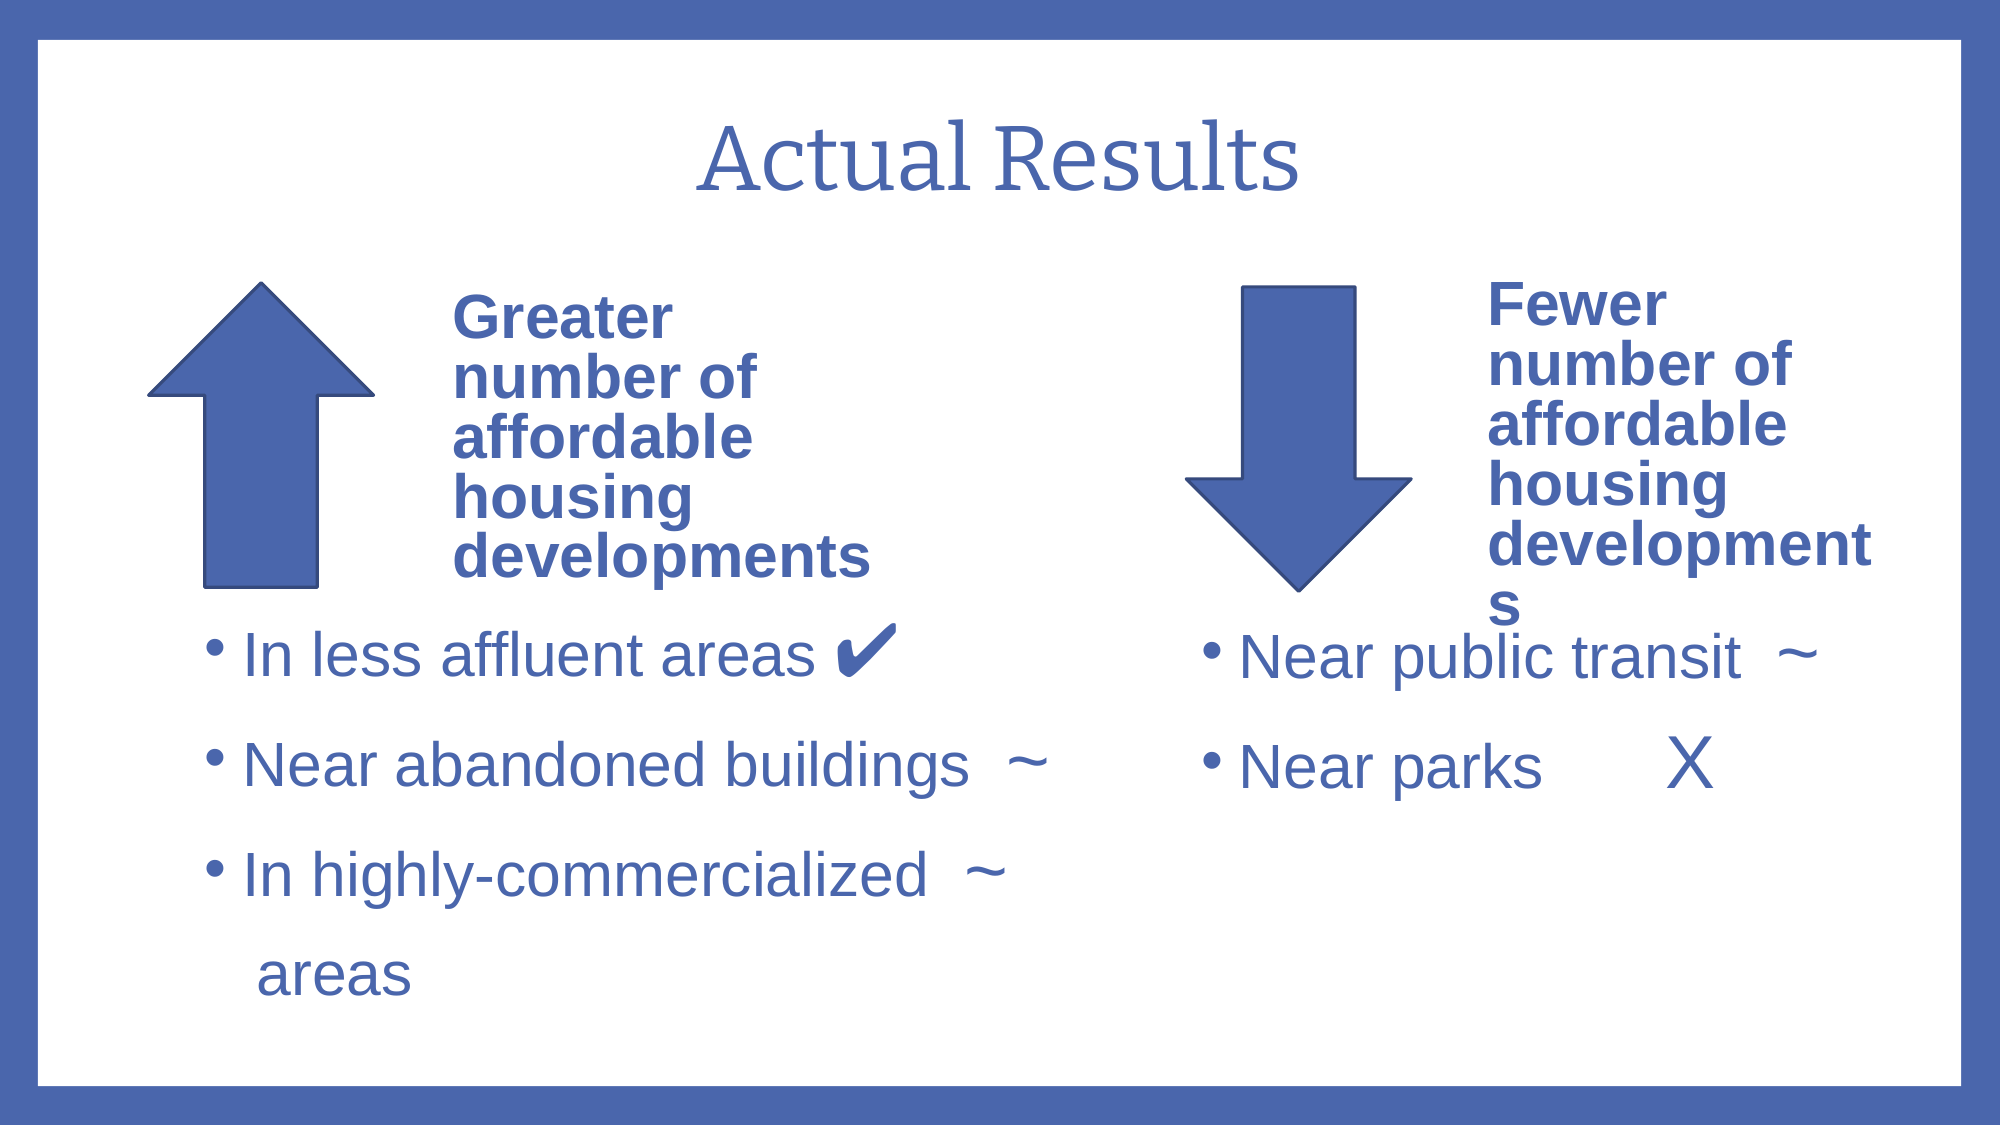

# Actual Results
Fewer number of affordable housing developments
Greater number of affordable housing developments

In less affluent areas ✔
Near abandoned buildings  ~
In highly-commercialized  ~
   areas
Near public transit  ~
Near parks       X